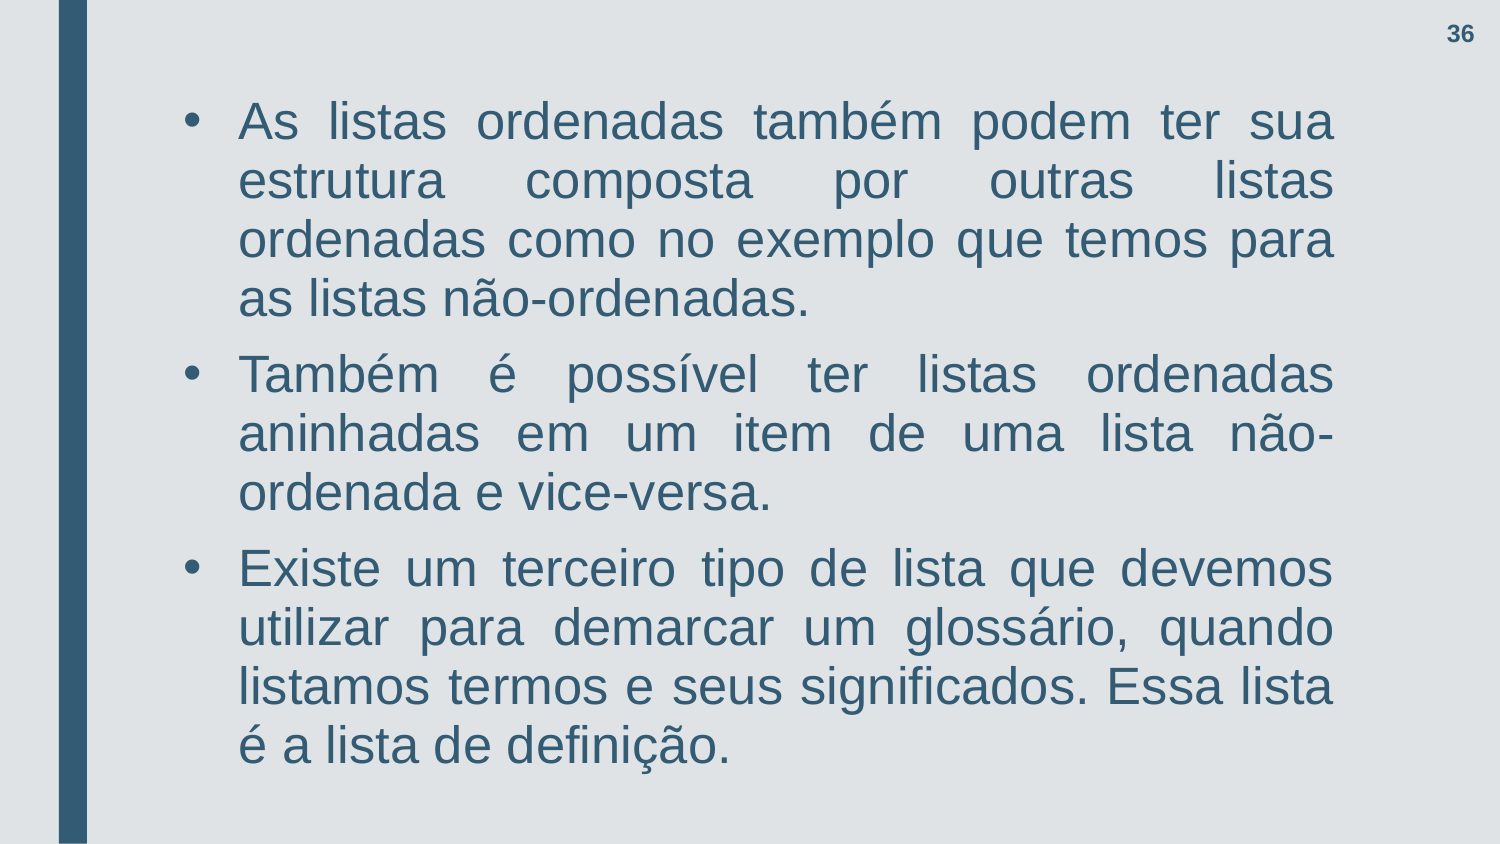

36
As listas ordenadas também podem ter sua estrutura composta por outras listas ordenadas como no exemplo que temos para as listas não-ordenadas.
Também é possível ter listas ordenadas aninhadas em um item de uma lista não-ordenada e vice-versa.
Existe um terceiro tipo de lista que devemos utilizar para demarcar um glossário, quando listamos termos e seus significados. Essa lista é a lista de definição.